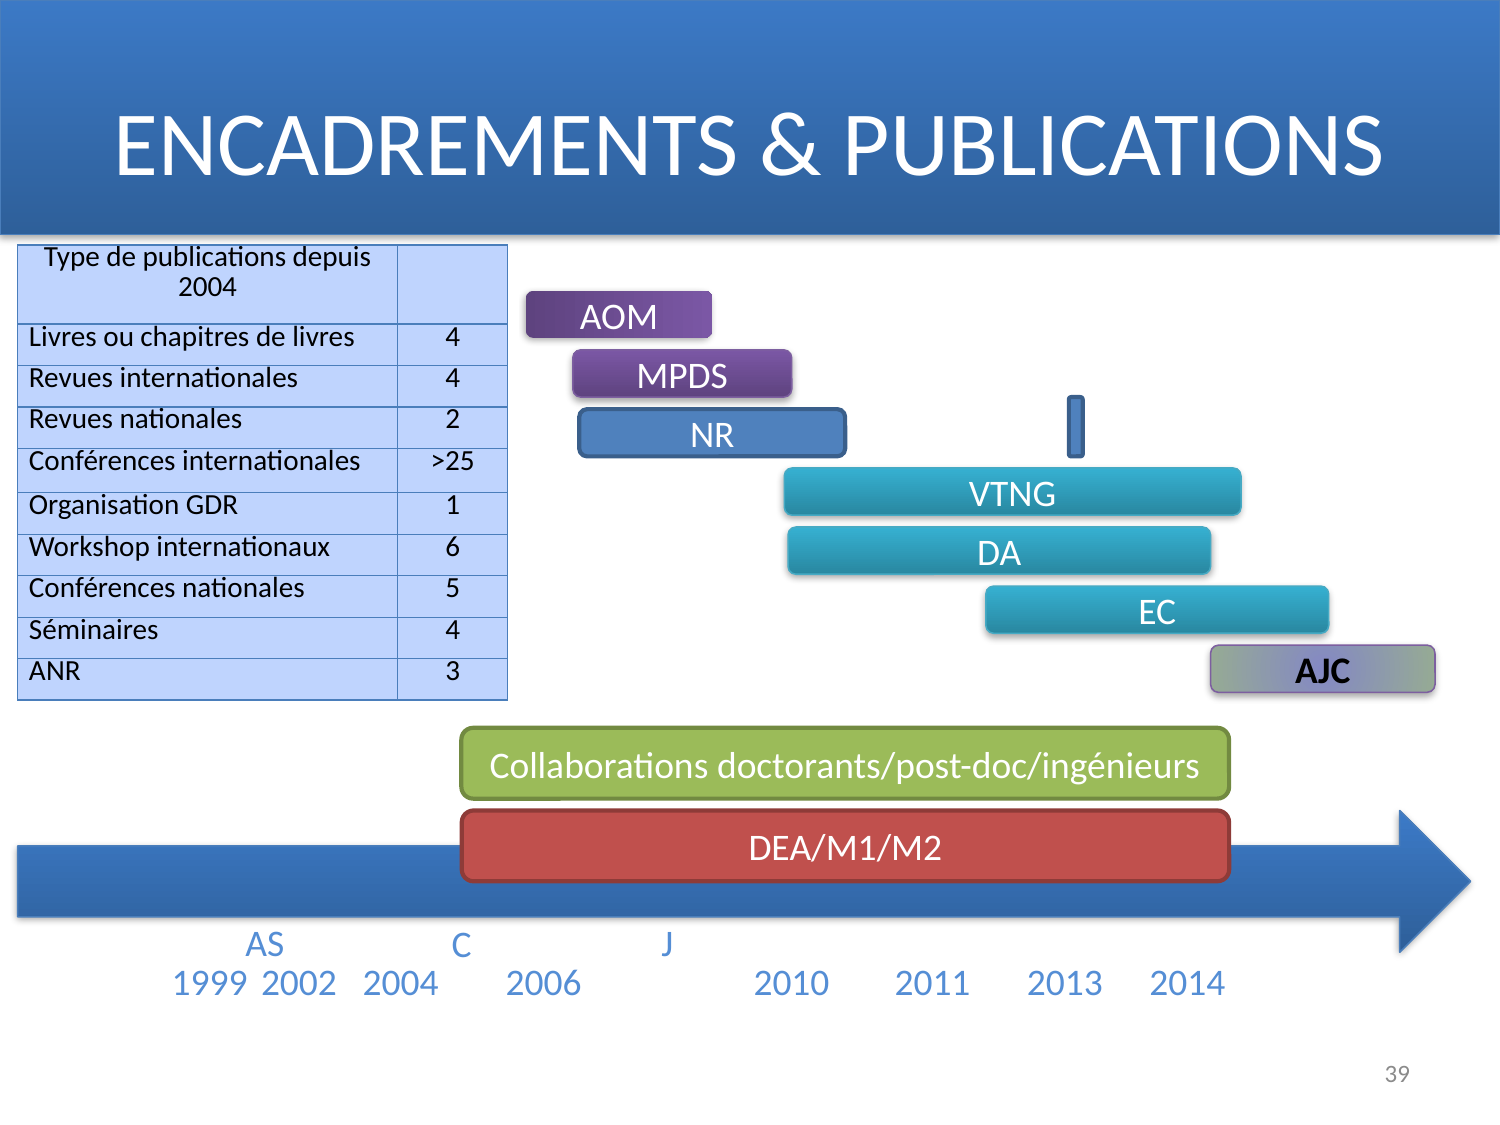

# Encadrements & Publications
| Type de publications depuis 2004 |  |
| --- | --- |
| Livres ou chapitres de livres | 4 |
| Revues internationales | 4 |
| Revues nationales | 2 |
| Conférences internationales | >25 |
| Organisation GDR | 1 |
| Workshop internationaux | 6 |
| Conférences nationales | 5 |
| Séminaires | 4 |
| ANR | 3 |
AOM
MPDS

NR
VTNG
DA
EC
AJC
Collaborations doctorants/post-doc/ingénieurs

DEA/M1/M2
AS
J
C
1999
2002
2004
2006
2010
2011
2013
2014
39